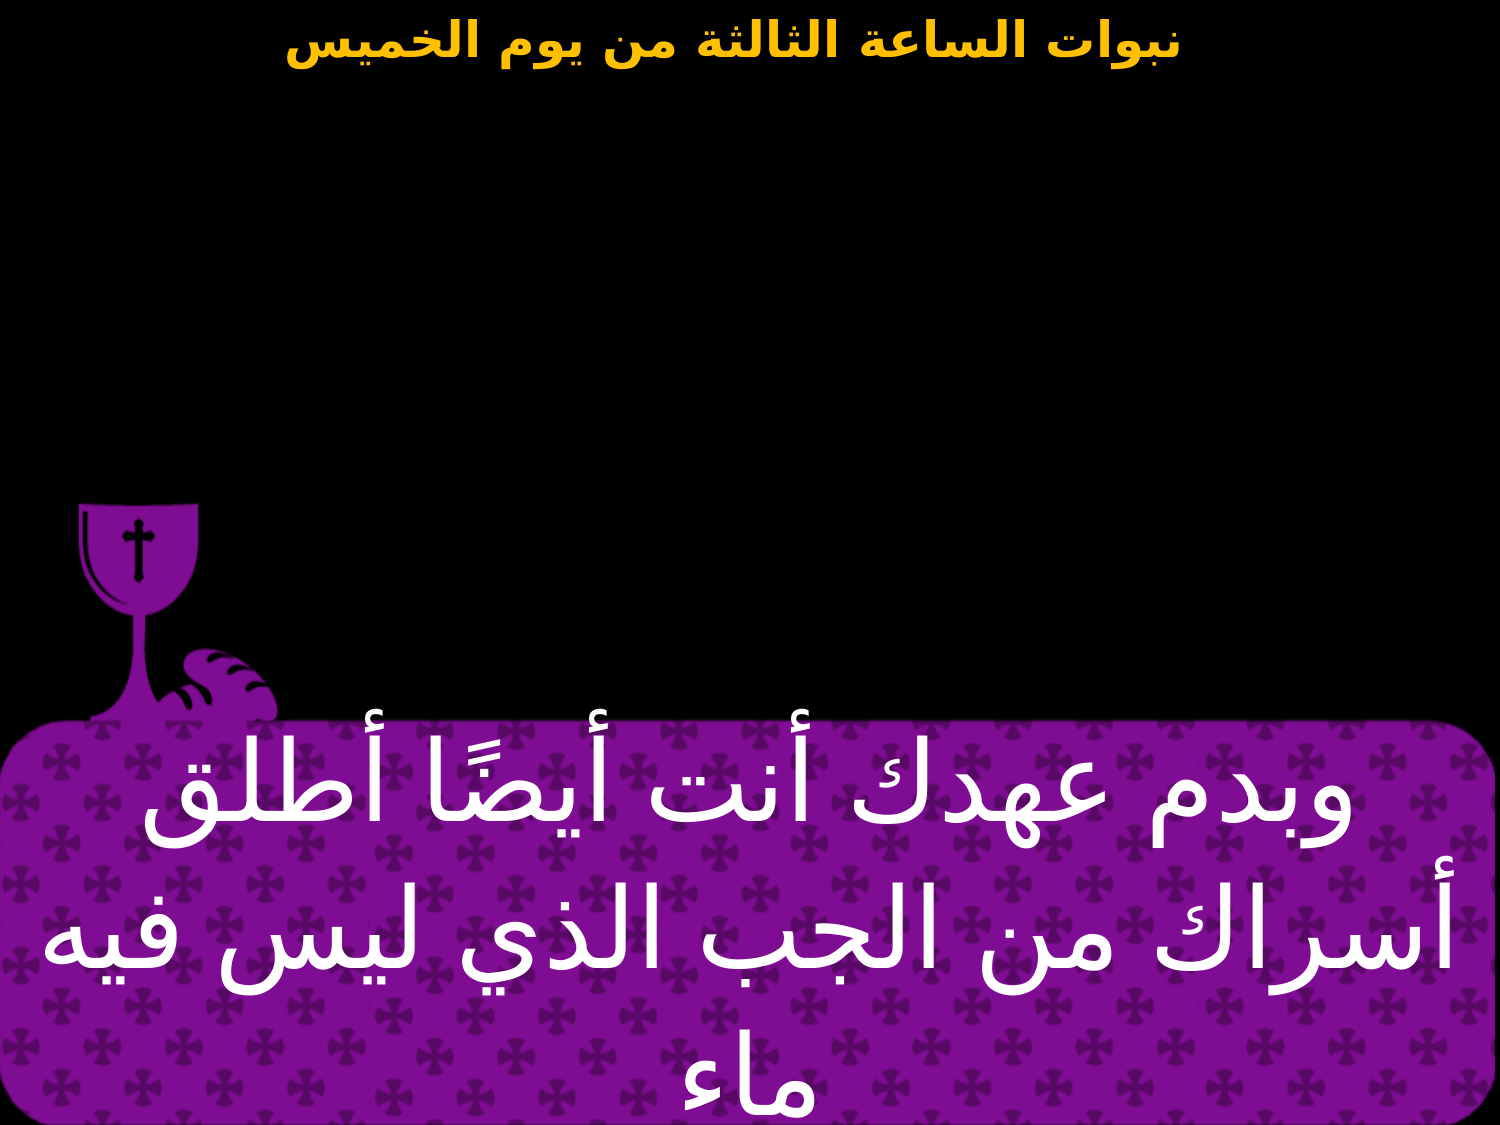

| وبدم عهدك أنت أيضًا أطلق أسراك من الجب الذي ليس فيه ماء |
| --- |